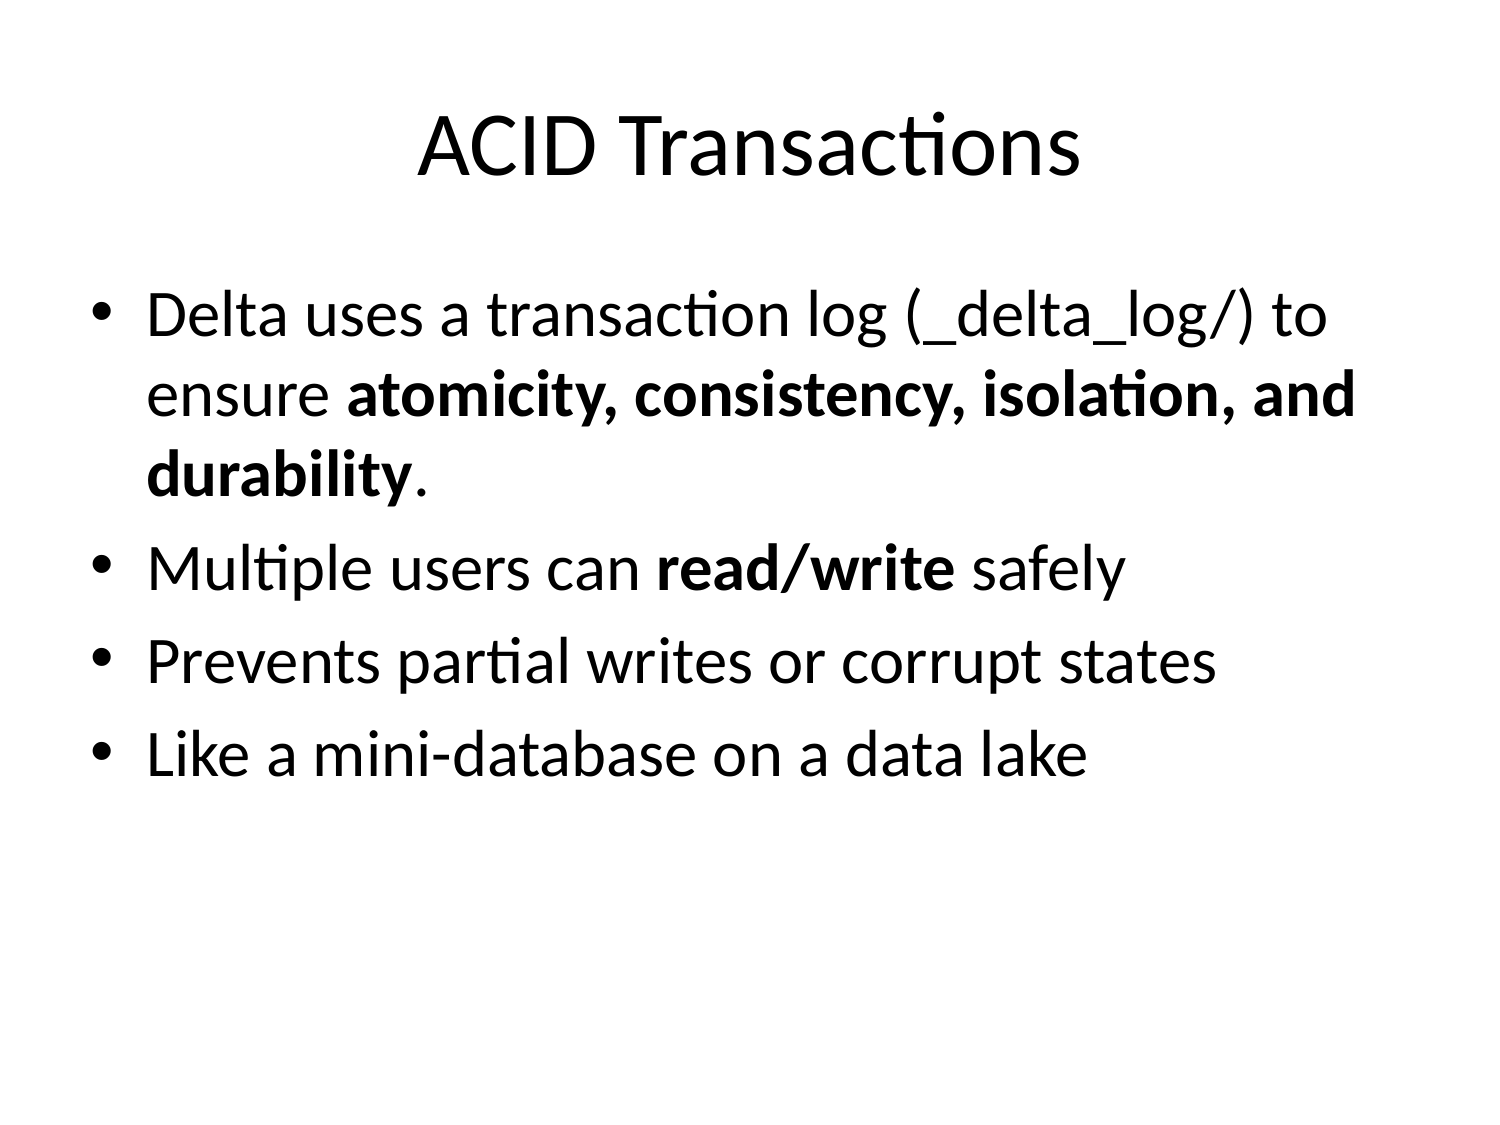

# ACID Transactions
Delta uses a transaction log (_delta_log/) to ensure atomicity, consistency, isolation, and durability.
Multiple users can read/write safely
Prevents partial writes or corrupt states
Like a mini-database on a data lake